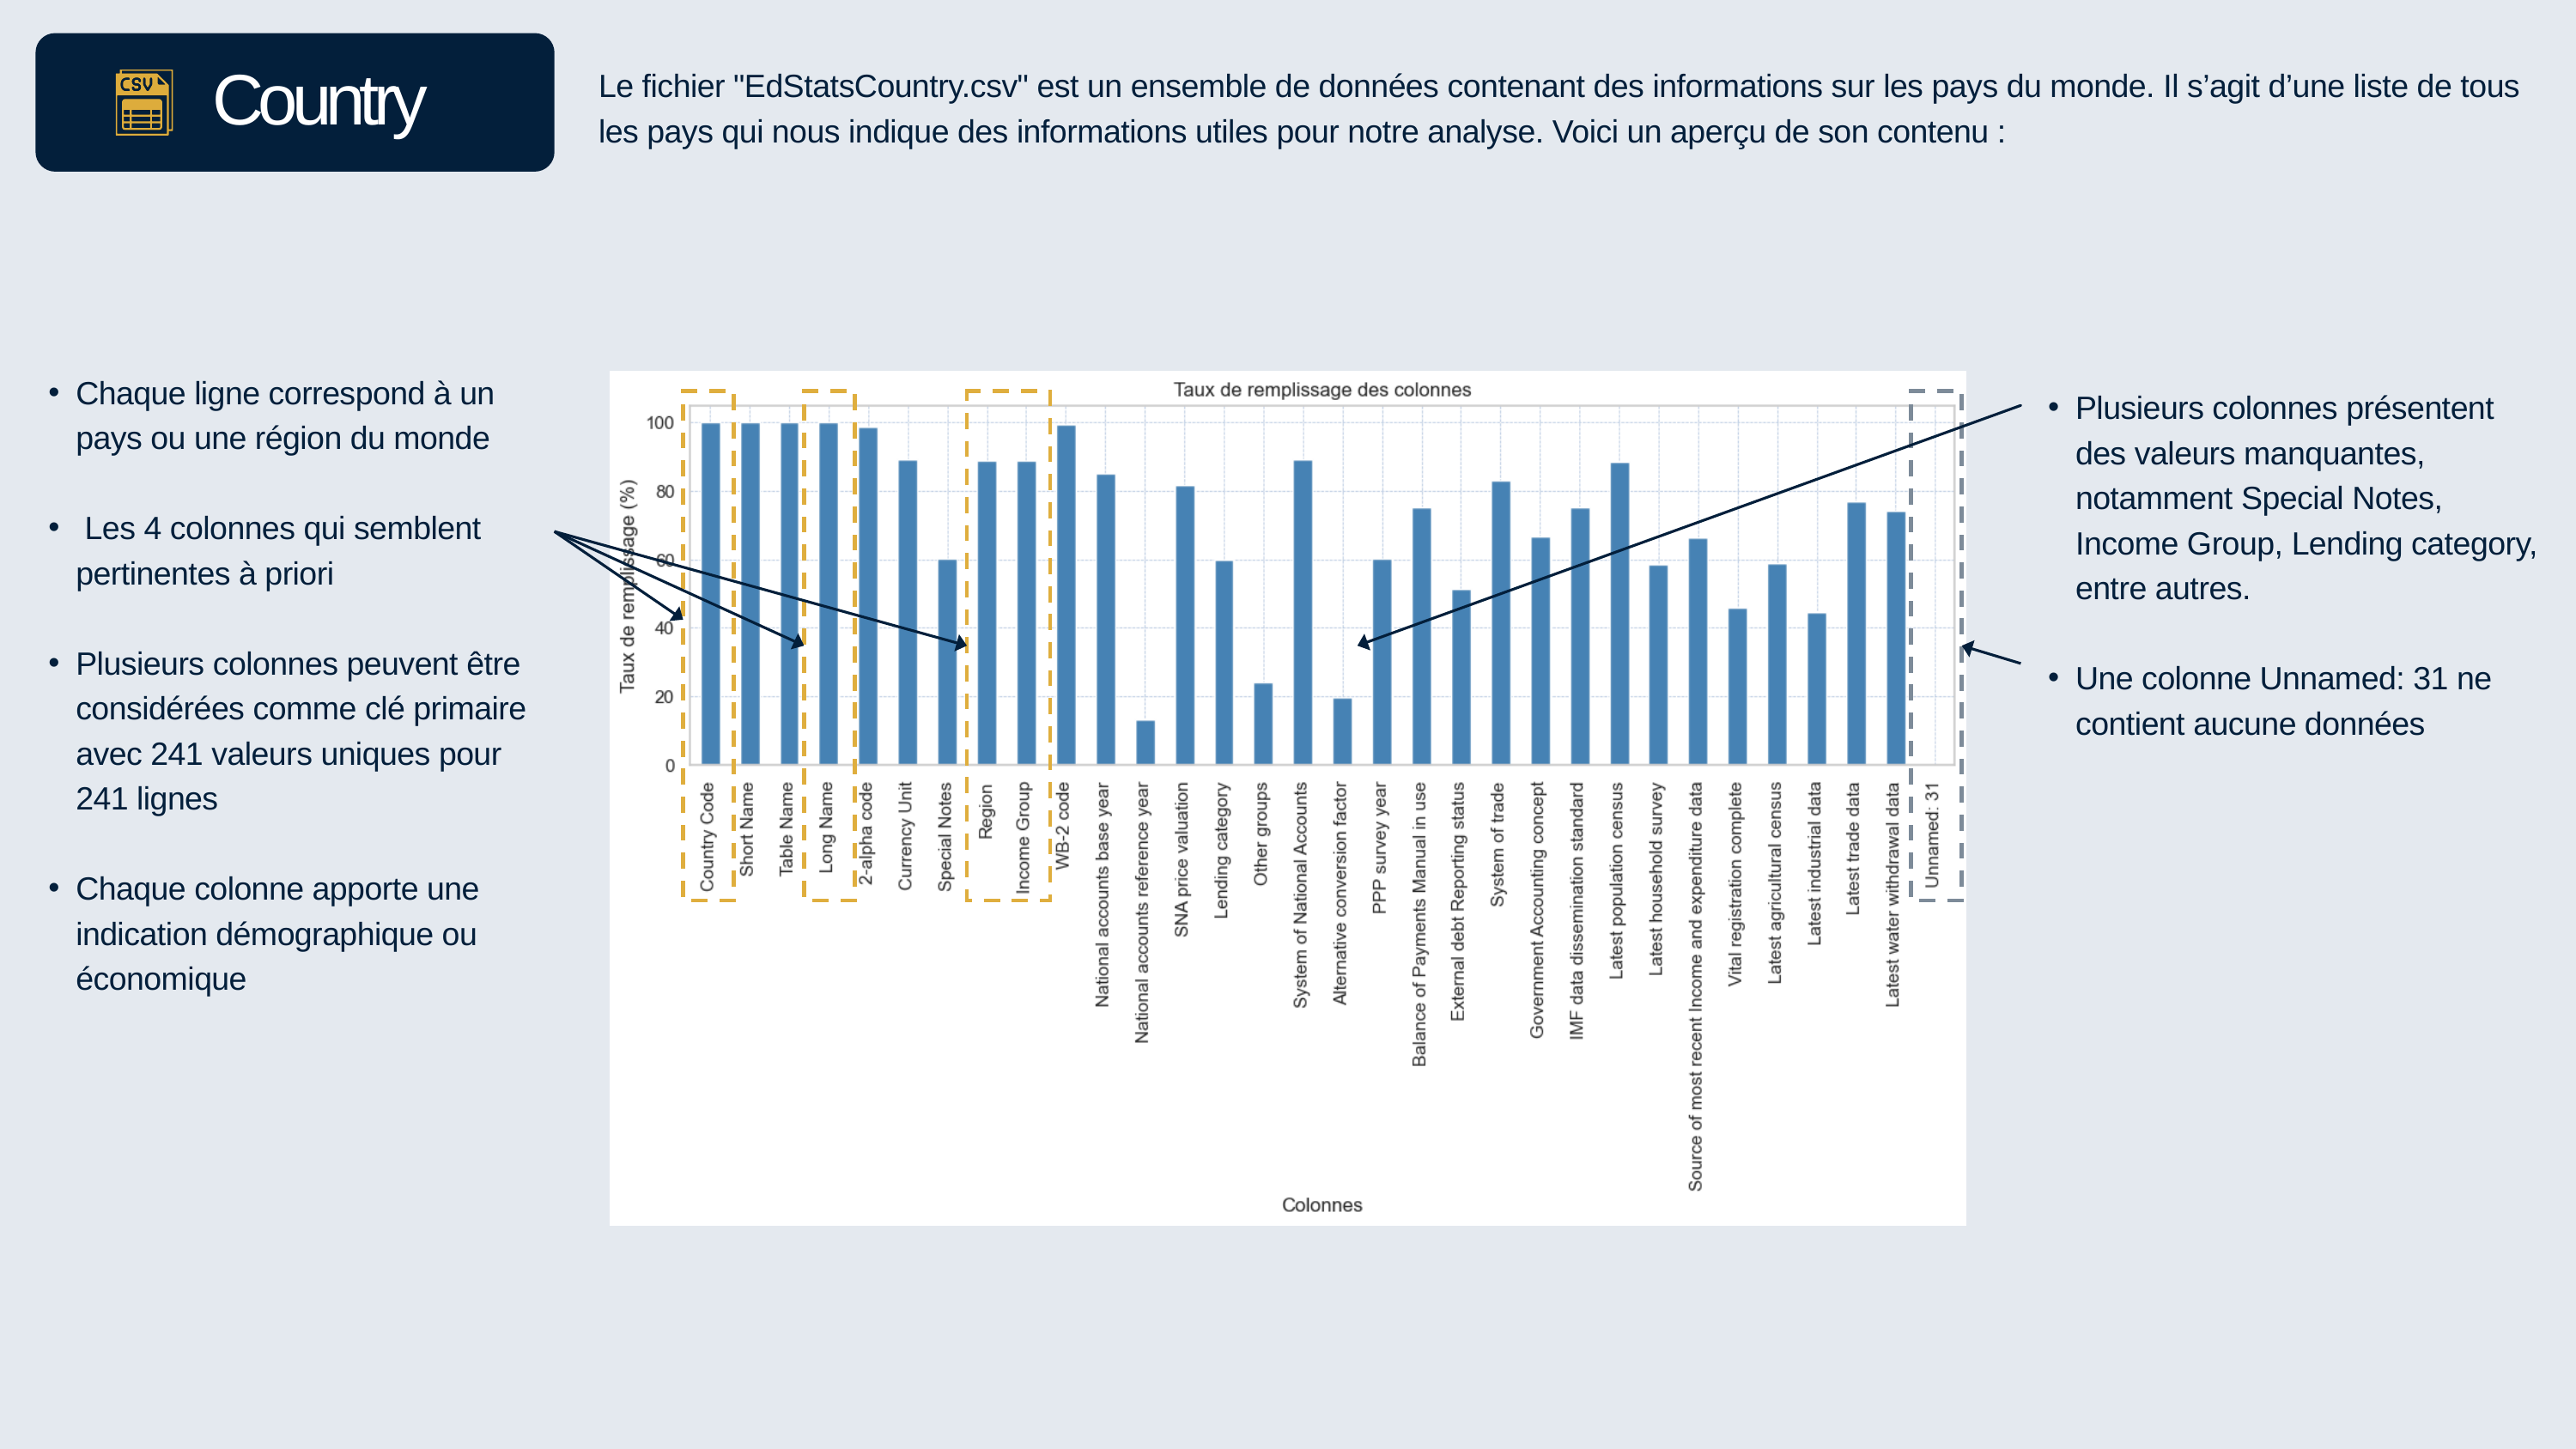

Le fichier "EdStatsCountry.csv" est un ensemble de données contenant des informations sur les pays du monde. Il s’agit d’une liste de tous les pays qui nous indique des informations utiles pour notre analyse. Voici un aperçu de son contenu :

Country

Plusieurs colonnes présentent des valeurs manquantes, notamment Special Notes, Income Group, Lending category, entre autres.

Une colonne Unnamed: 31 ne contient aucune données

Chaque ligne correspond à un pays ou une région du monde

 Les 4 colonnes qui semblent pertinentes à priori

Plusieurs colonnes peuvent être considérées comme clé primaire avec 241 valeurs uniques pour 241 lignes

Chaque colonne apporte une indication démographique ou économique